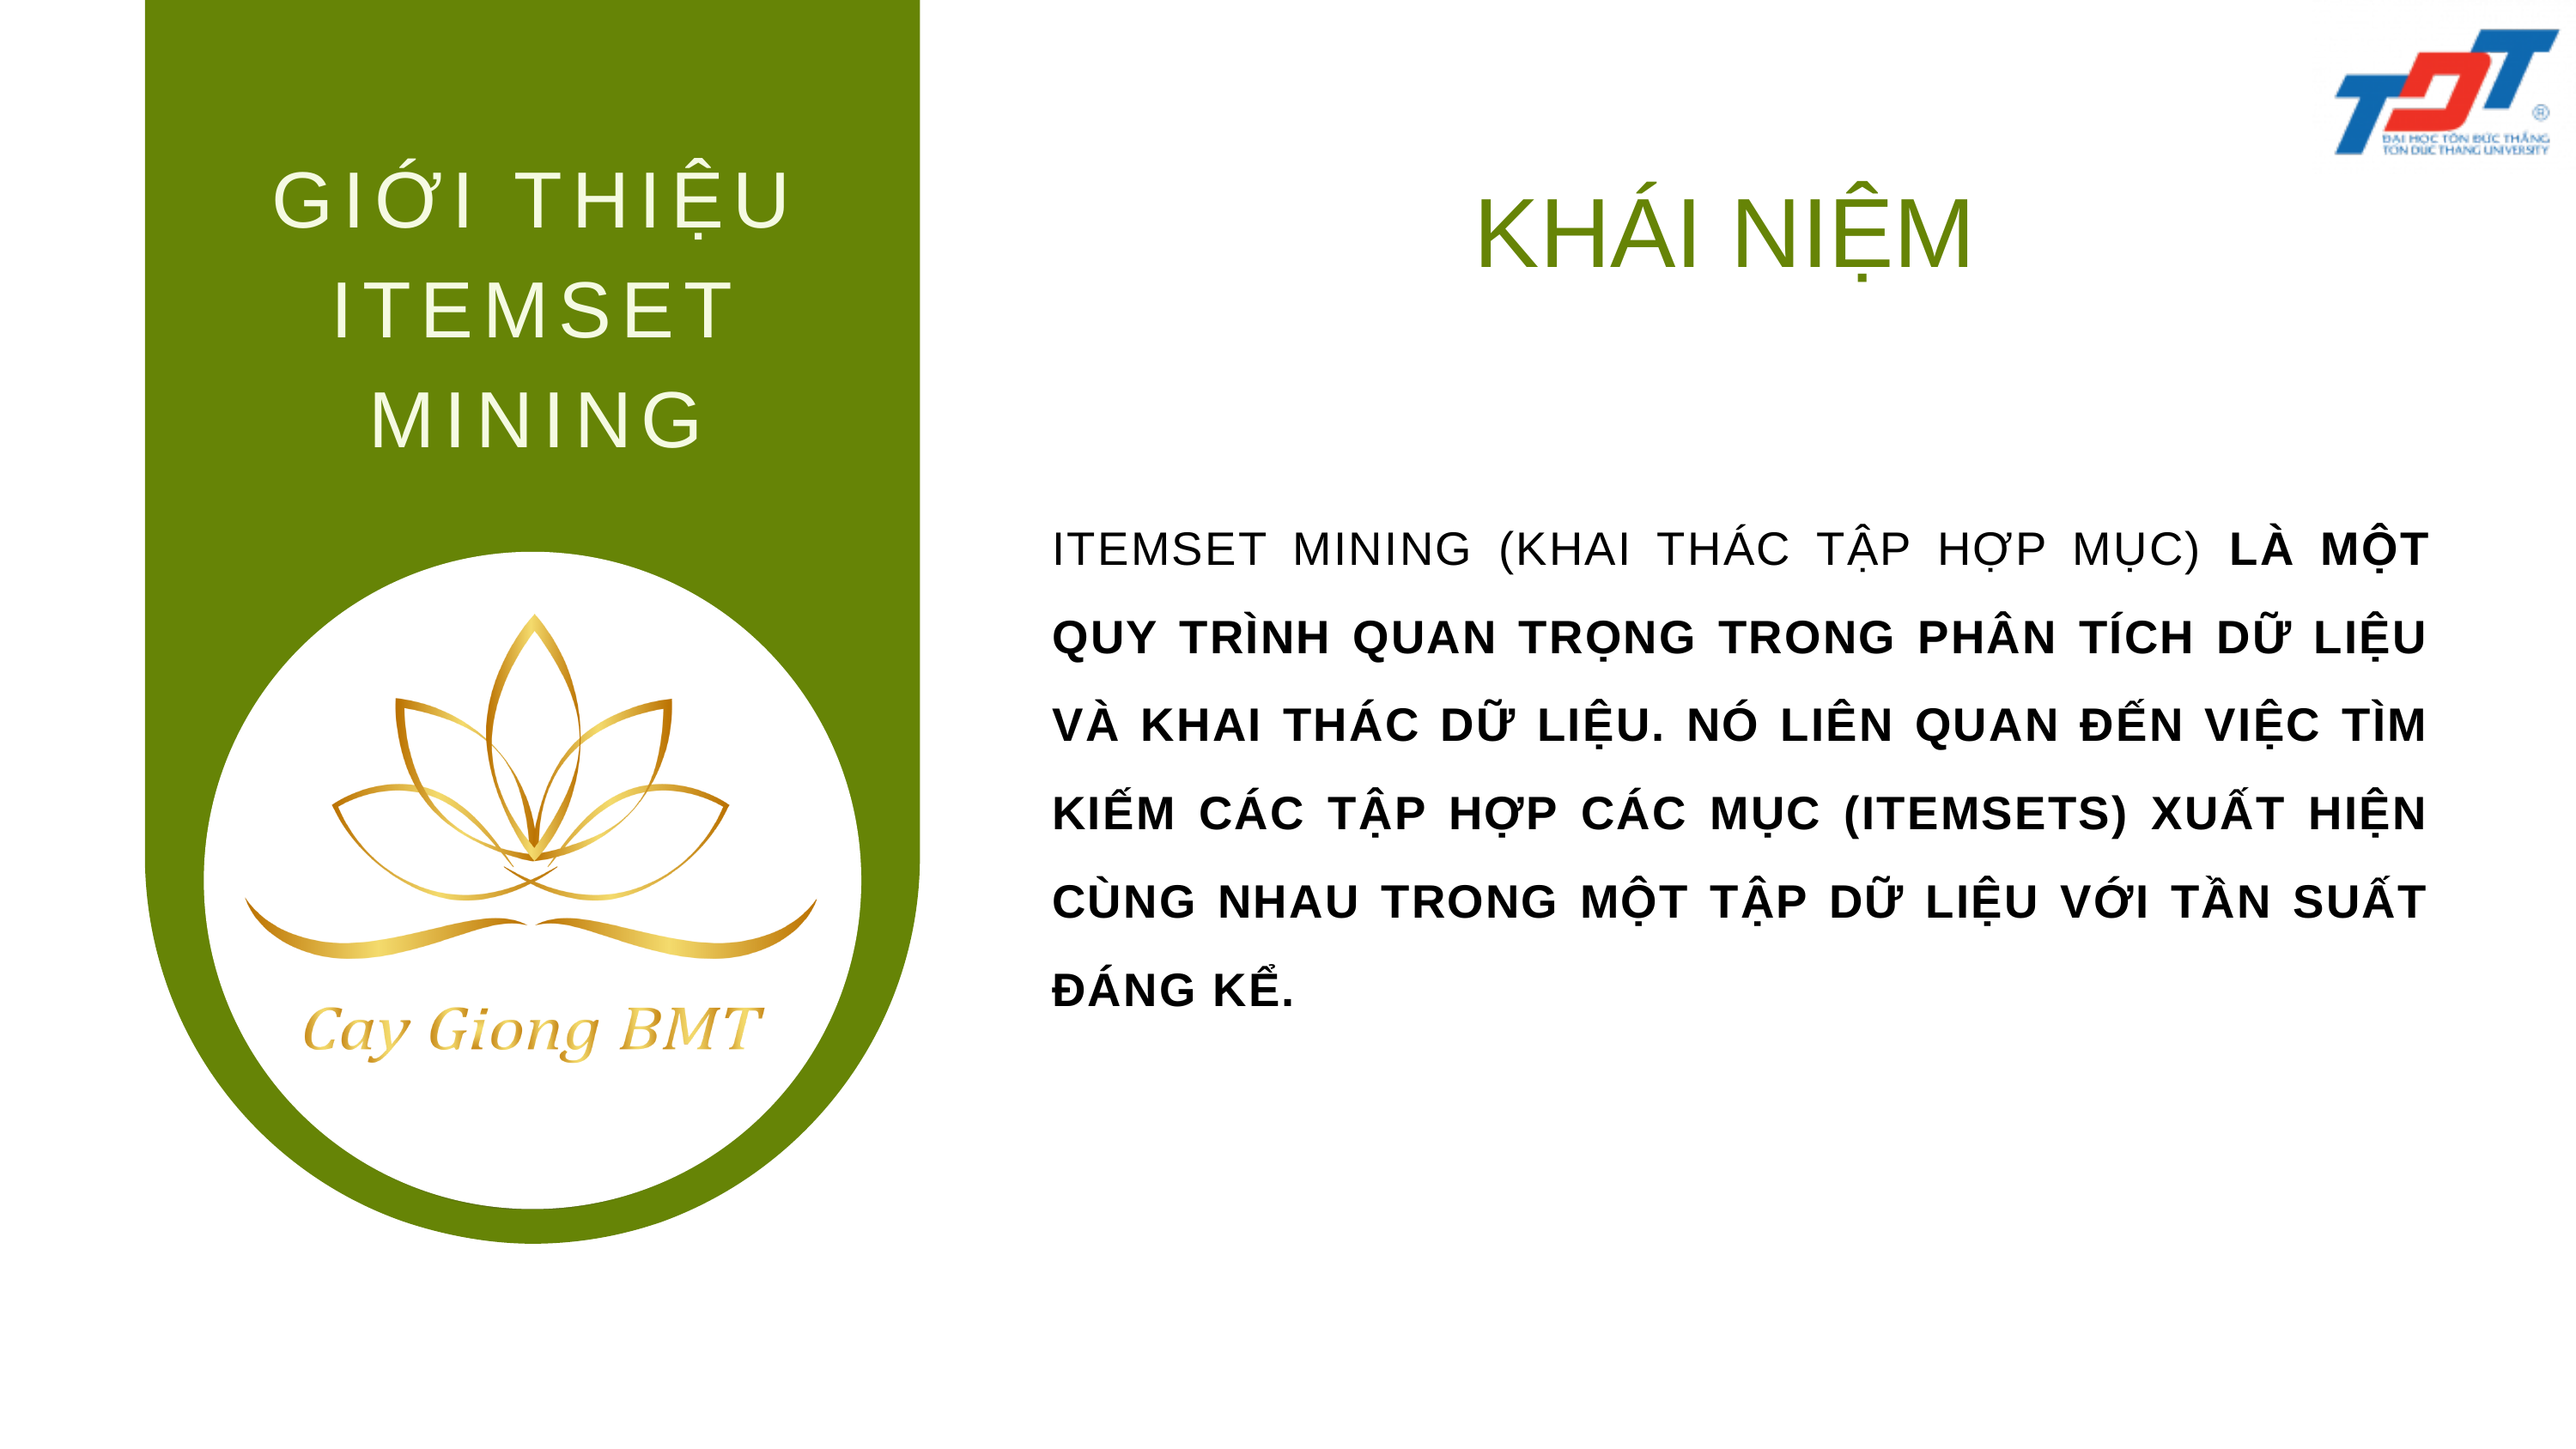

GIỚI THIỆU ITEMSET MINING
KHÁI NIỆM
ITEMSET MINING (KHAI THÁC TẬP HỢP MỤC) LÀ MỘT QUY TRÌNH QUAN TRỌNG TRONG PHÂN TÍCH DỮ LIỆU VÀ KHAI THÁC DỮ LIỆU. NÓ LIÊN QUAN ĐẾN VIỆC TÌM KIẾM CÁC TẬP HỢP CÁC MỤC (ITEMSETS) XUẤT HIỆN CÙNG NHAU TRONG MỘT TẬP DỮ LIỆU VỚI TẦN SUẤT ĐÁNG KỂ.